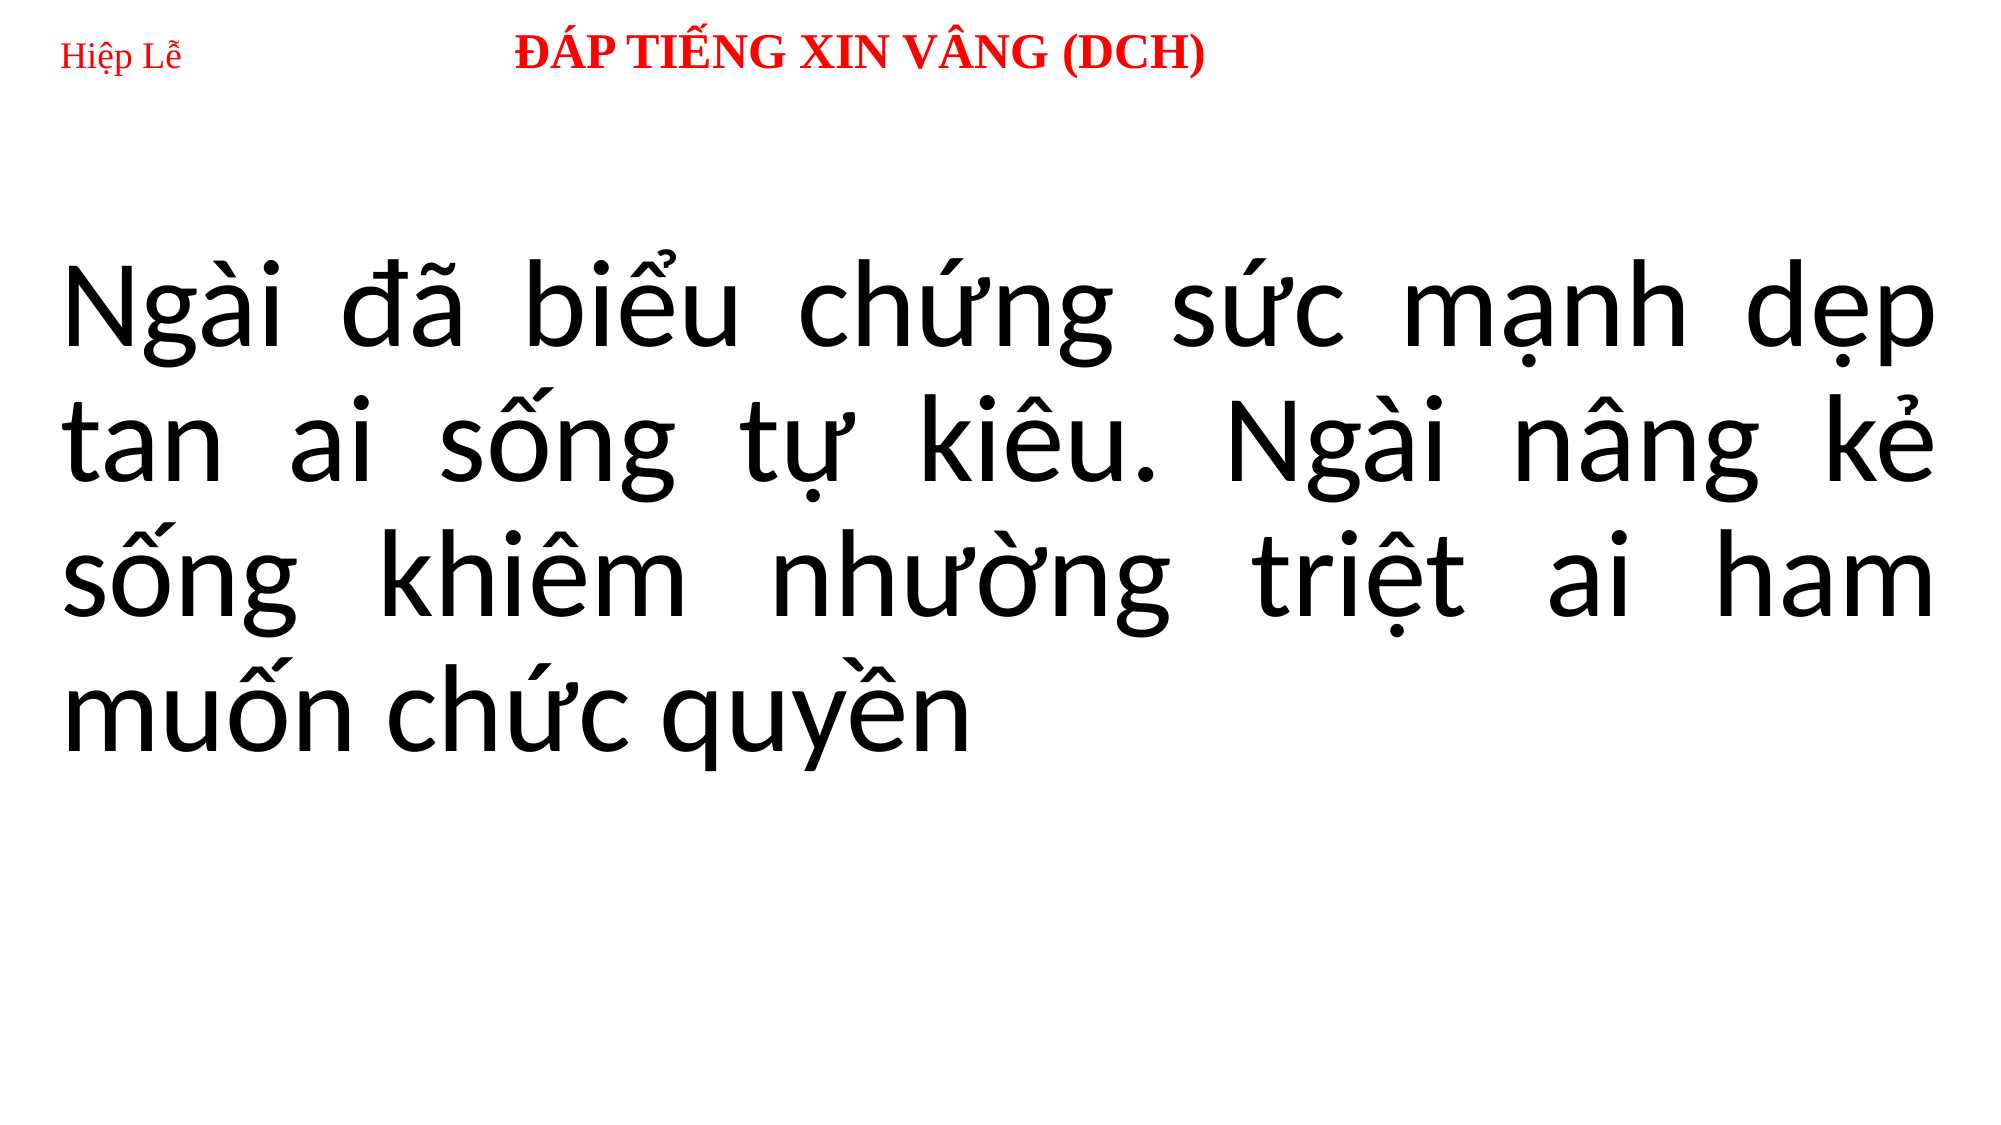

# Hiệp Lễ                                   ĐÁP TIẾNG XIN VÂNG (DCH)
Ngài đã biểu chứng sức mạnh dẹp tan ai sống tự kiêu. Ngài nâng kẻ sống khiêm nhường triệt ai ham muốn chức quyền